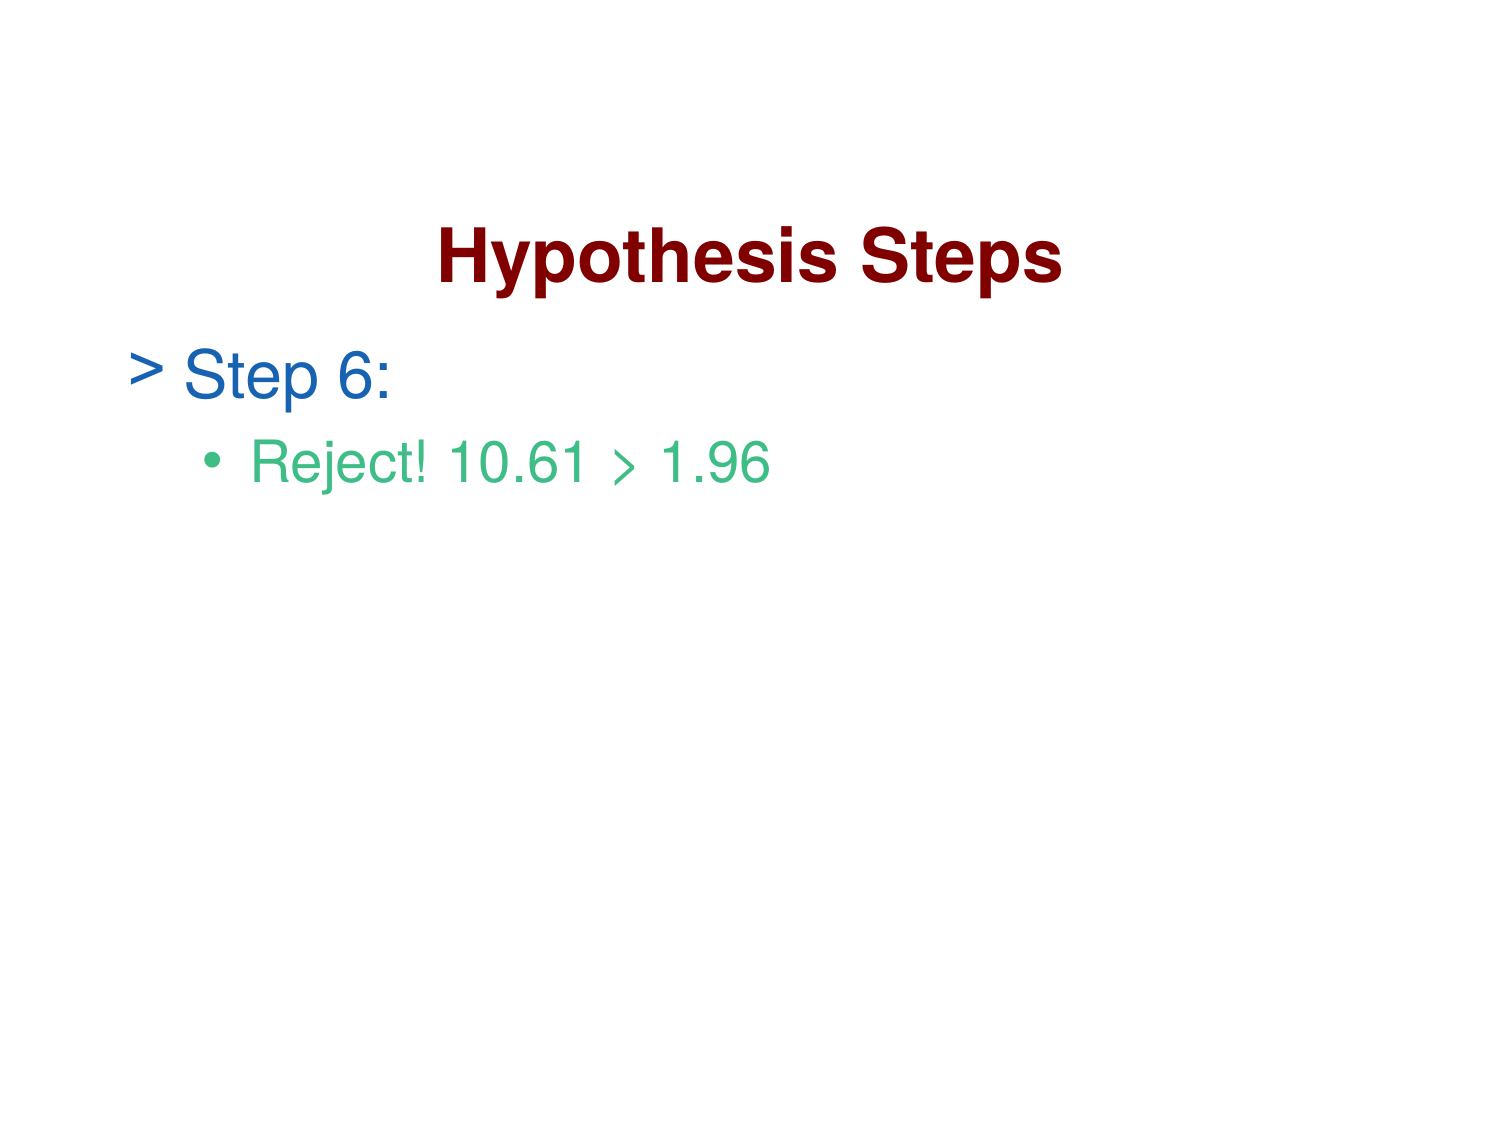

# Hypothesis Steps
Step 6:
Reject! 10.61 > 1.96